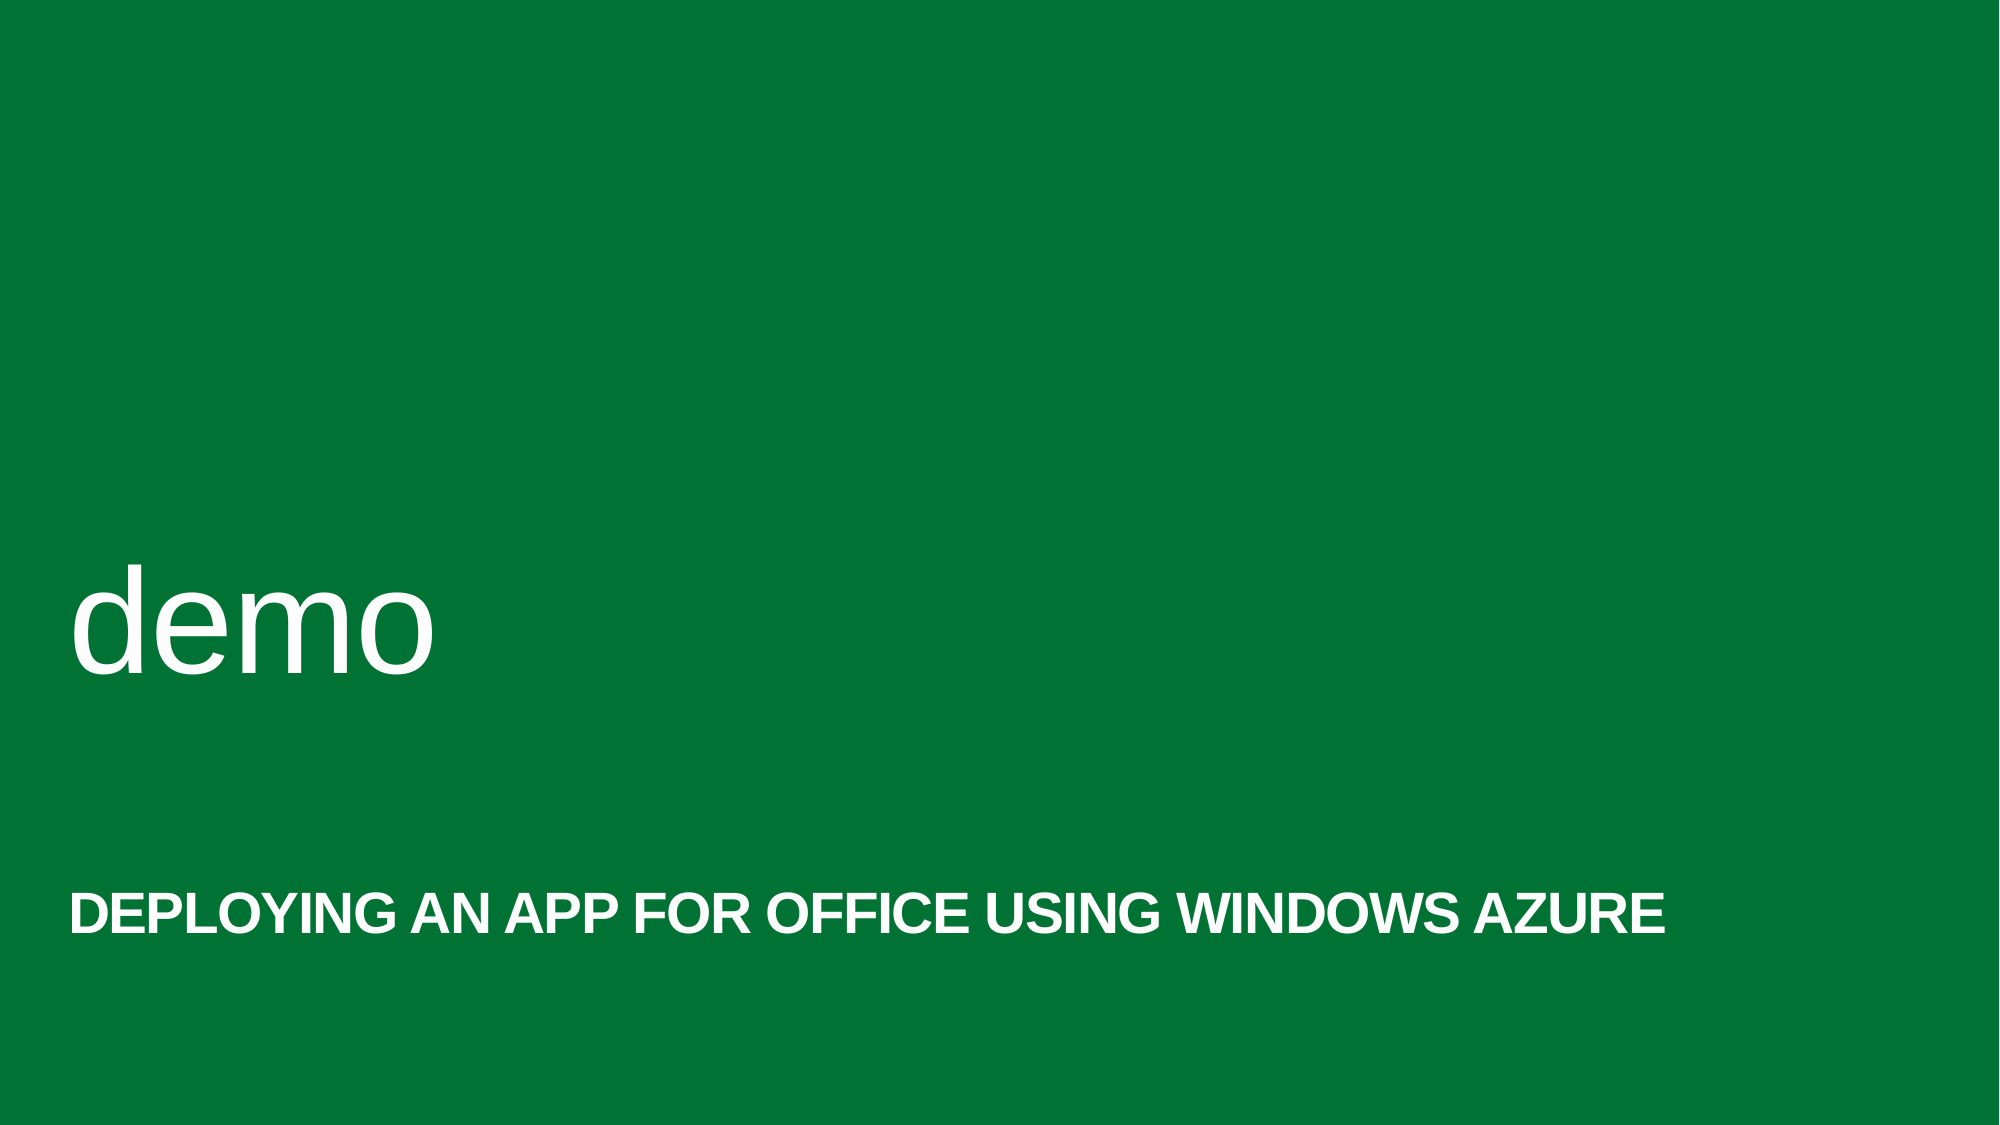

demo
Deploying an App for Office using Windows Azure